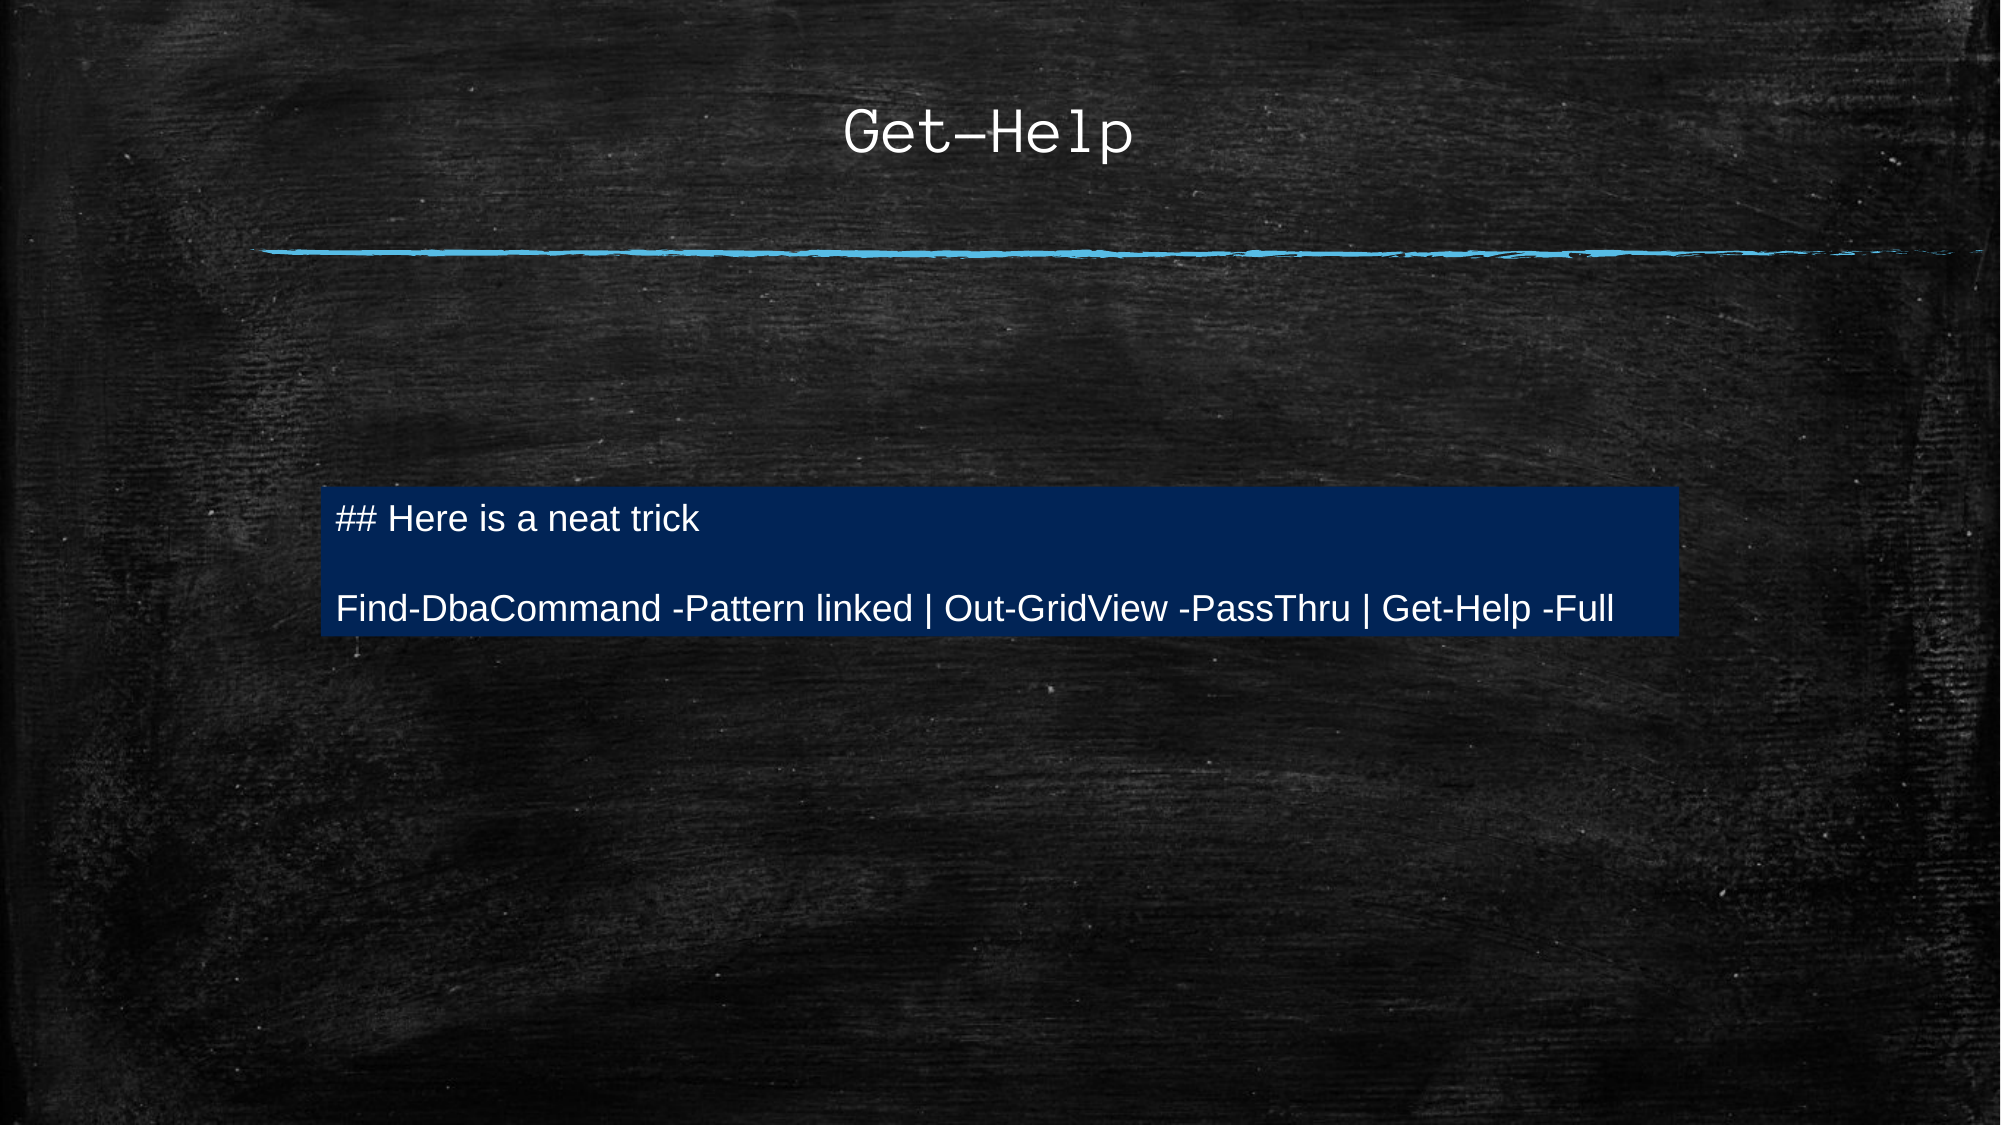

# Get-Help
## Here is a neat trick
Find-DbaCommand -Pattern linked | Out-GridView -PassThru | Get-Help -Full